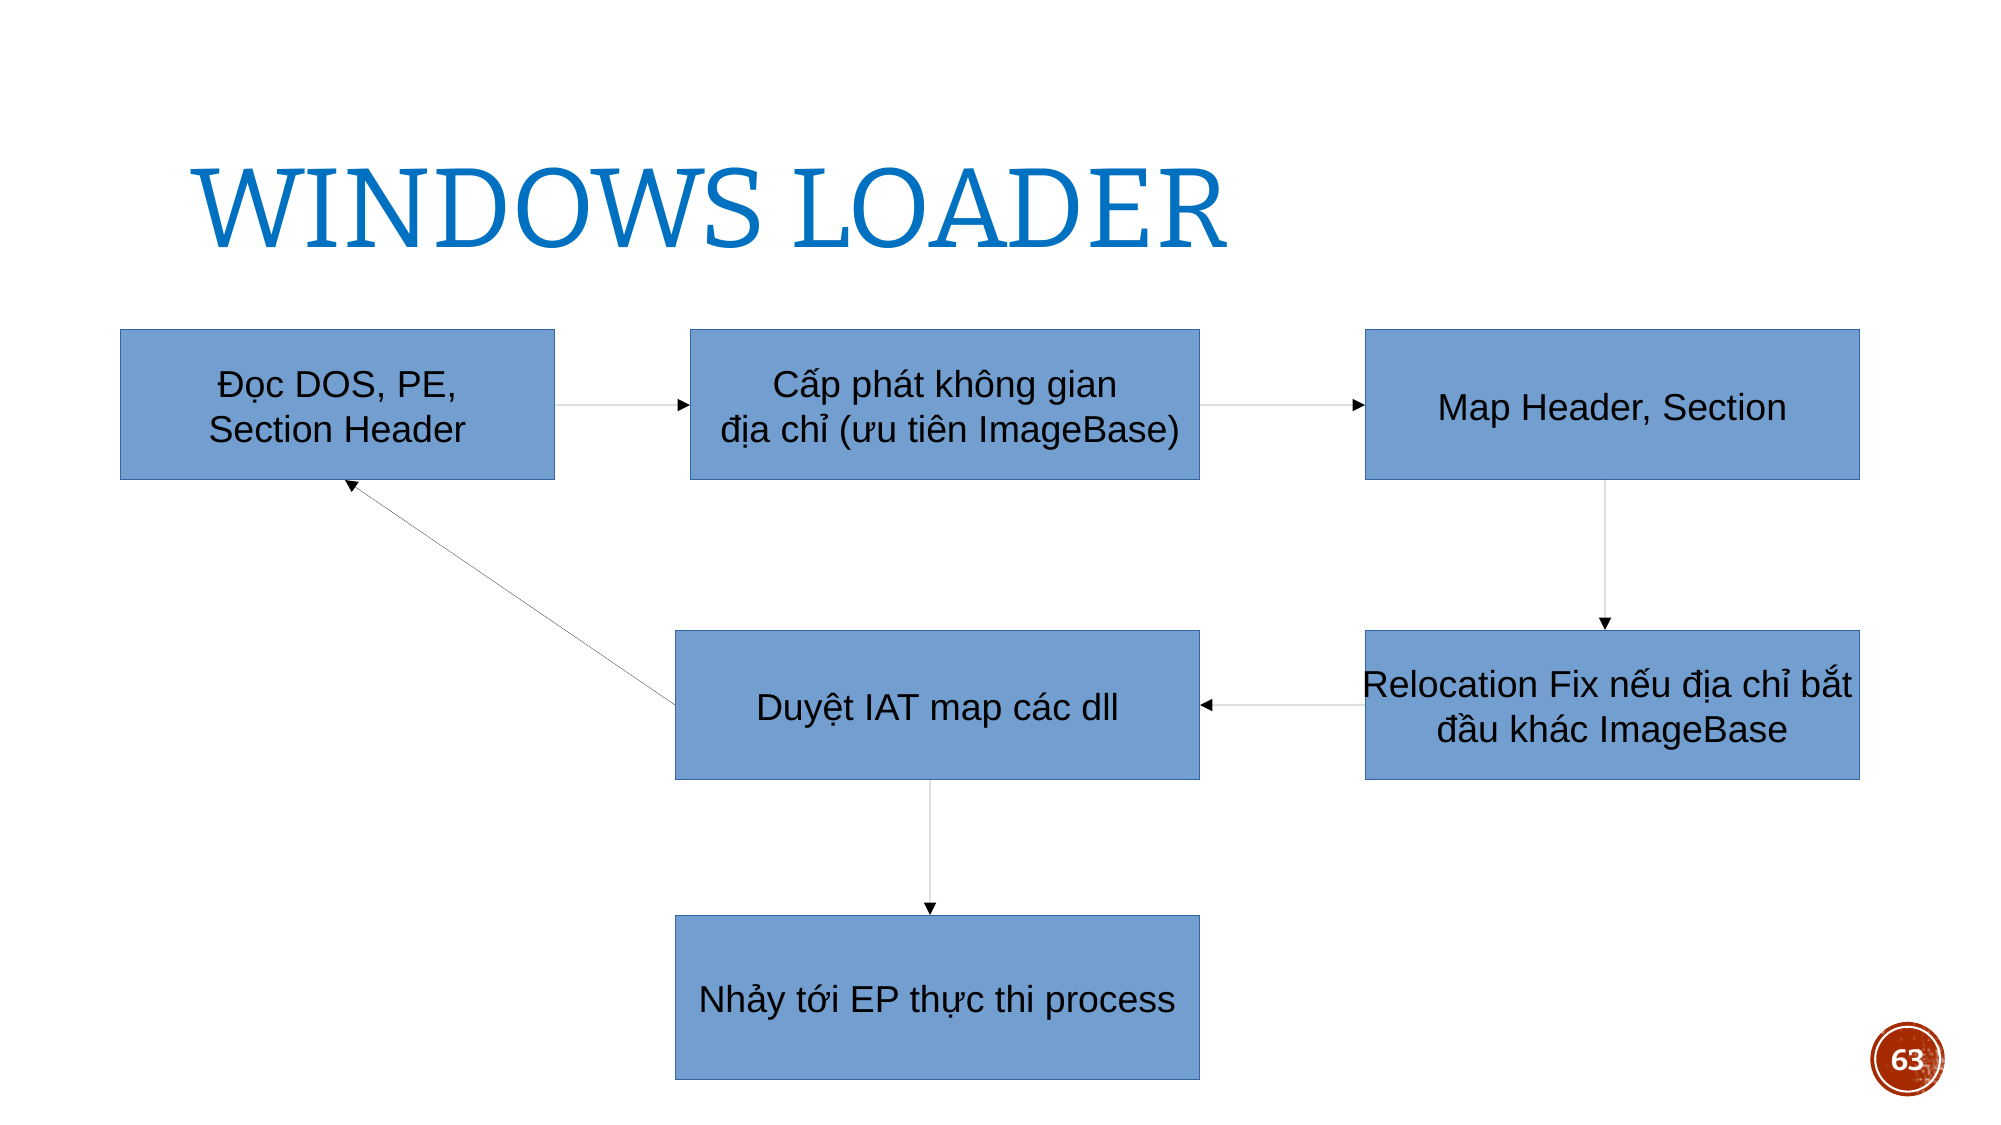

Windows loader
Đọc DOS, PE,
Section Header
Cấp phát không gian
 địa chỉ (ưu tiên ImageBase)
Map Header, Section

Duyệt IAT map các dll
Relocation Fix nếu địa chỉ bắt
đầu khác ImageBase

Nhảy tới EP thực thi process
63